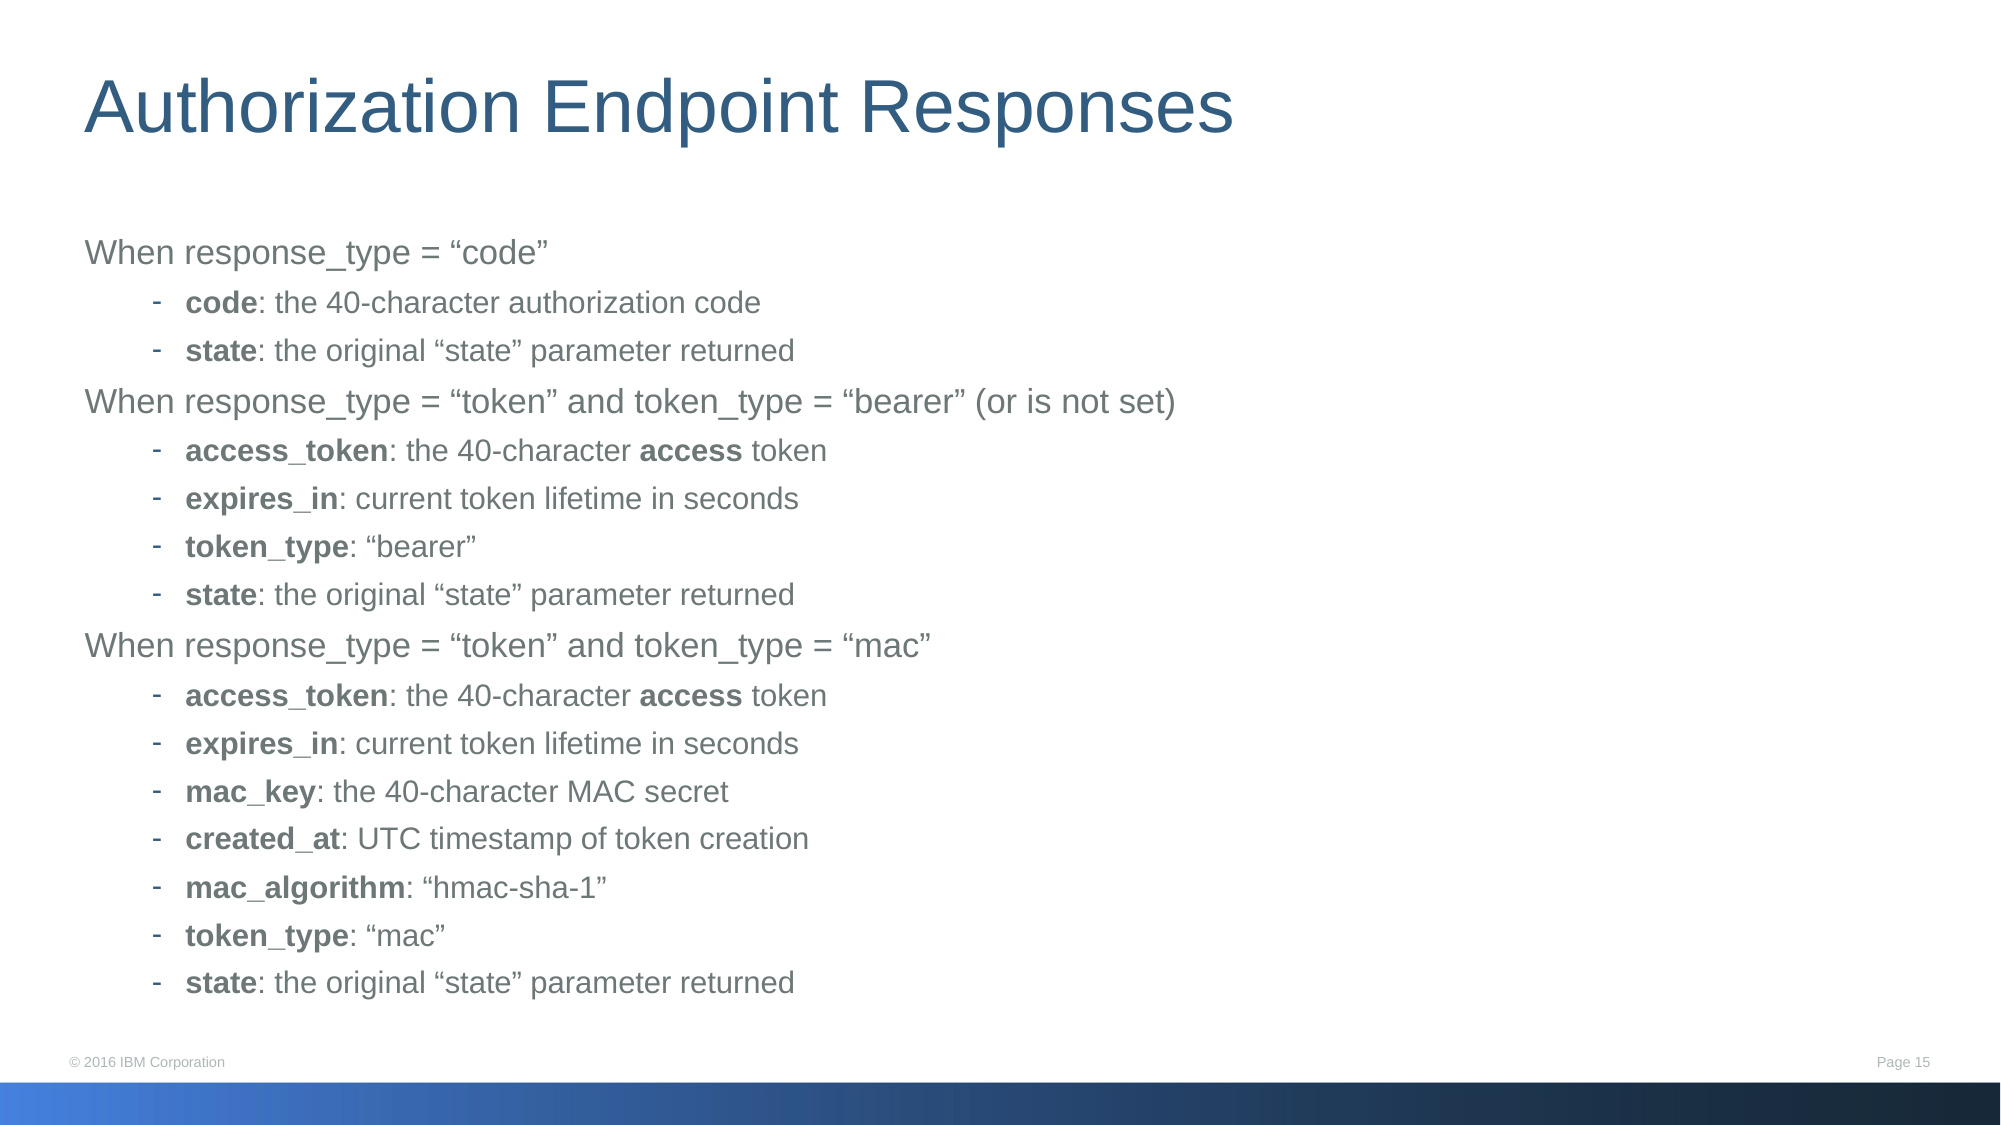

# Authorization Endpoint Responses
When response_type = “code”
code: the 40-character authorization code
state: the original “state” parameter returned
When response_type = “token” and token_type = “bearer” (or is not set)
access_token: the 40-character access token
expires_in: current token lifetime in seconds
token_type: “bearer”
state: the original “state” parameter returned
When response_type = “token” and token_type = “mac”
access_token: the 40-character access token
expires_in: current token lifetime in seconds
mac_key: the 40-character MAC secret
created_at: UTC timestamp of token creation
mac_algorithm: “hmac-sha-1”
token_type: “mac”
state: the original “state” parameter returned